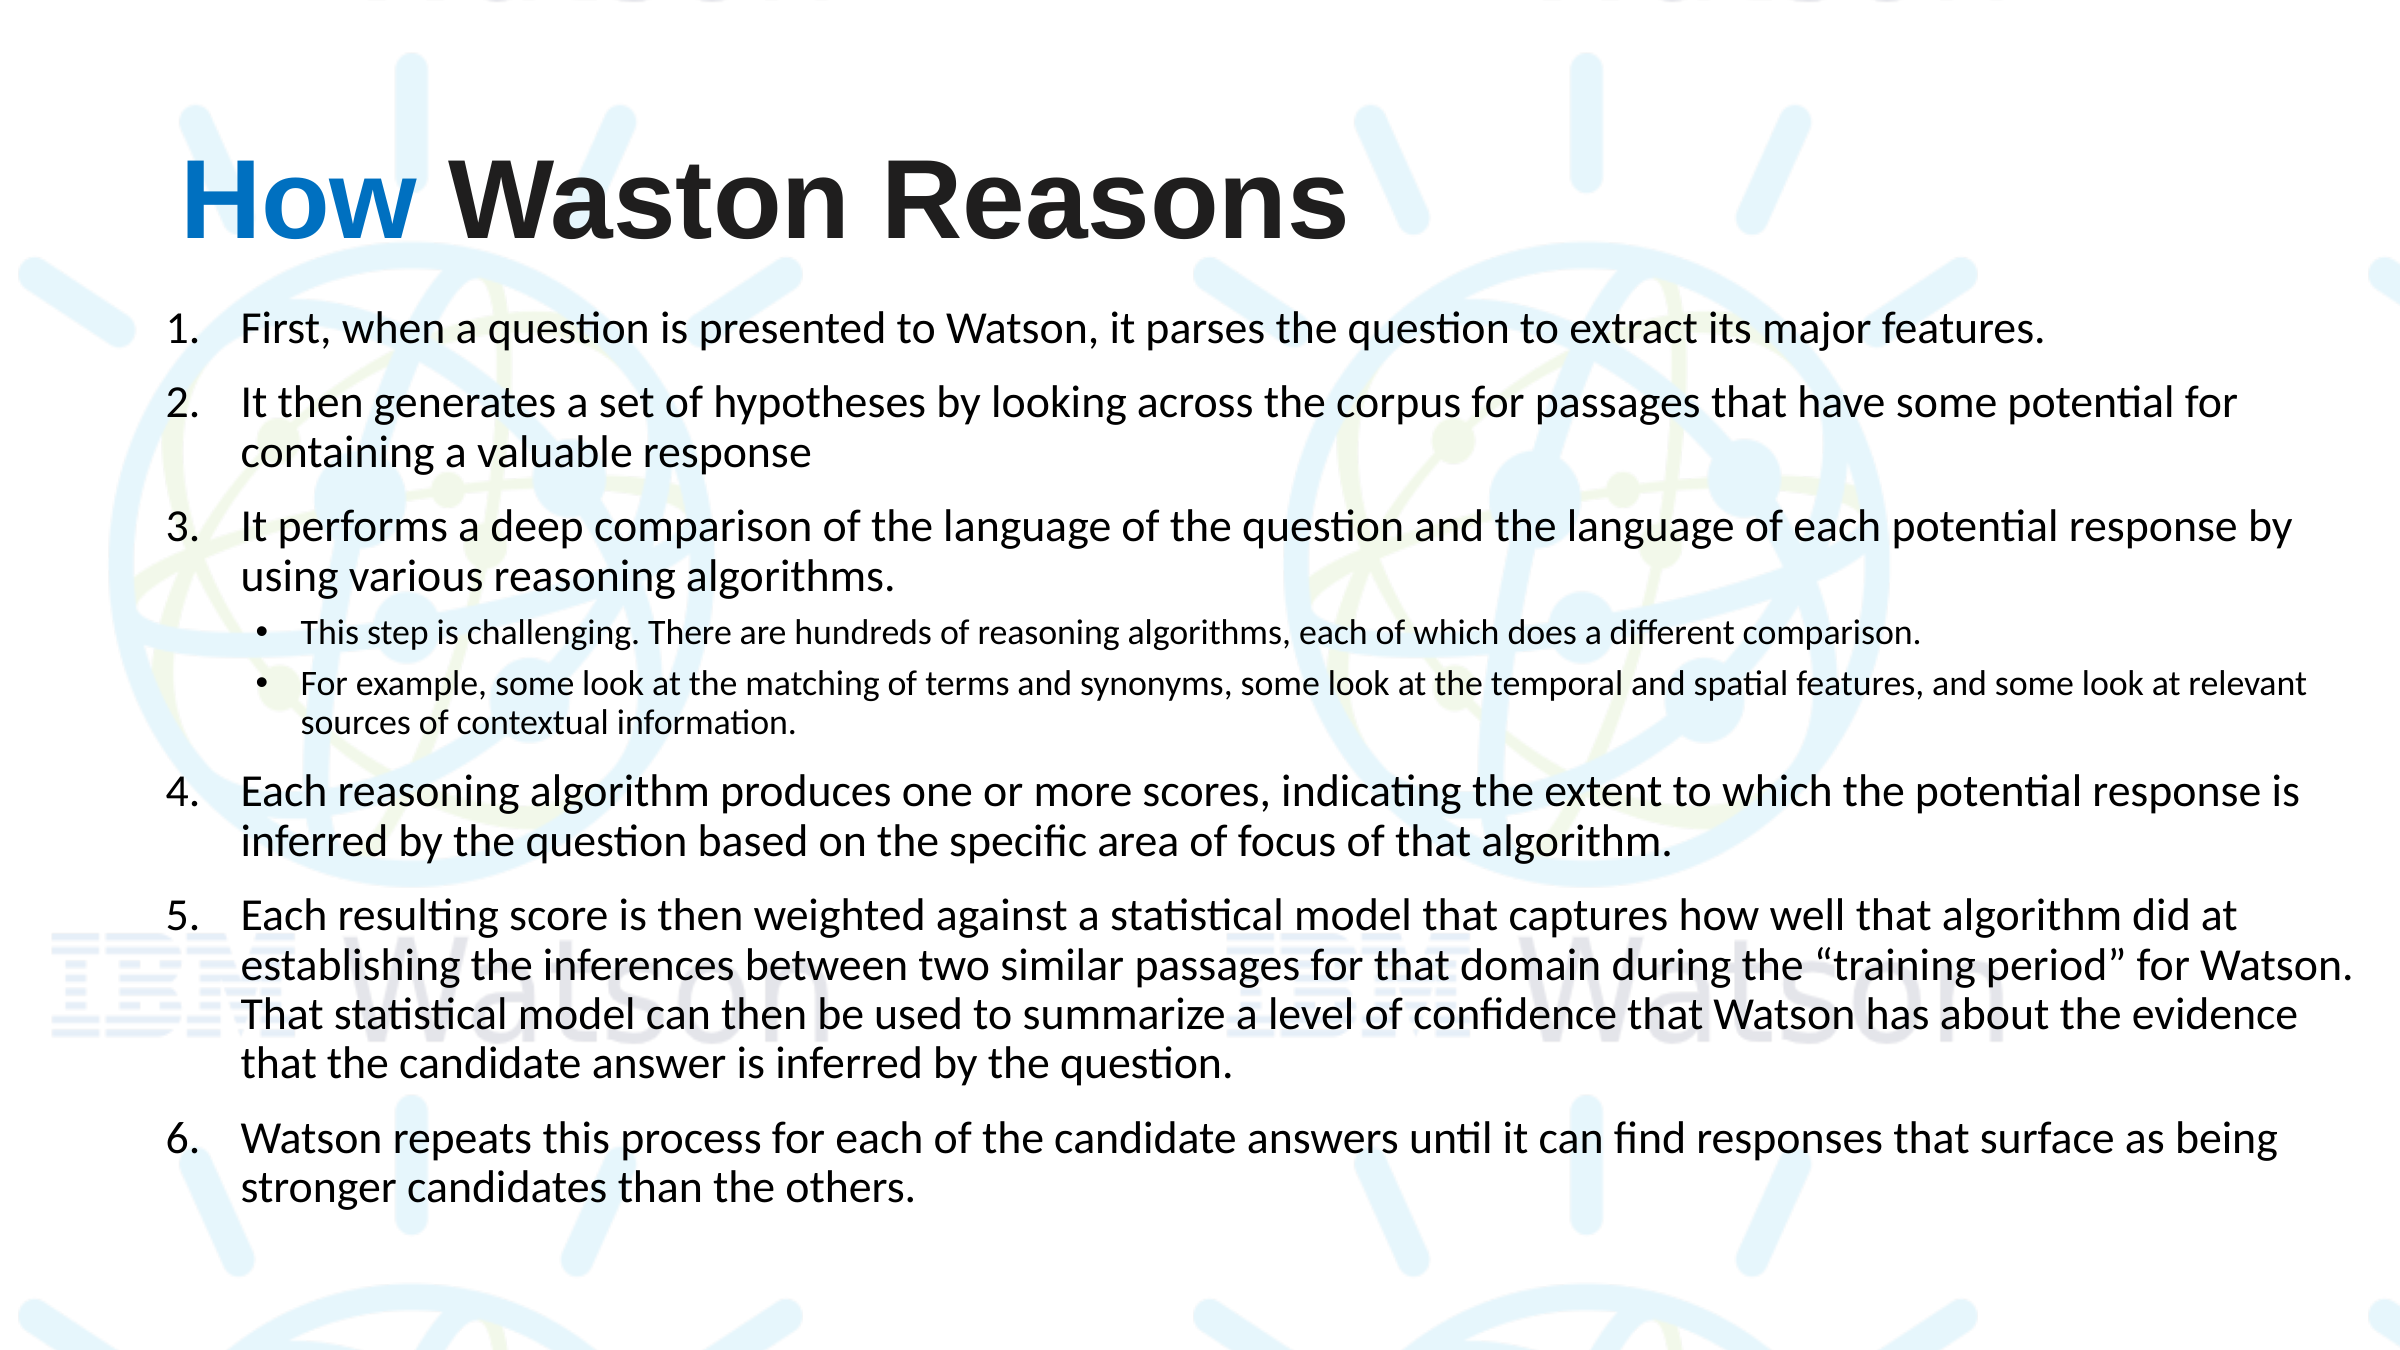

# How Waston Reasons
First, when a question is presented to Watson, it parses the question to extract its major features.
It then generates a set of hypotheses by looking across the corpus for passages that have some potential for containing a valuable response
It performs a deep comparison of the language of the question and the language of each potential response by using various reasoning algorithms.
This step is challenging. There are hundreds of reasoning algorithms, each of which does a different comparison.
For example, some look at the matching of terms and synonyms, some look at the temporal and spatial features, and some look at relevant sources of contextual information.
Each reasoning algorithm produces one or more scores, indicating the extent to which the potential response is inferred by the question based on the specific area of focus of that algorithm.
Each resulting score is then weighted against a statistical model that captures how well that algorithm did at establishing the inferences between two similar passages for that domain during the “training period” for Watson. That statistical model can then be used to summarize a level of confidence that Watson has about the evidence that the candidate answer is inferred by the question.
Watson repeats this process for each of the candidate answers until it can find responses that surface as being stronger candidates than the others.